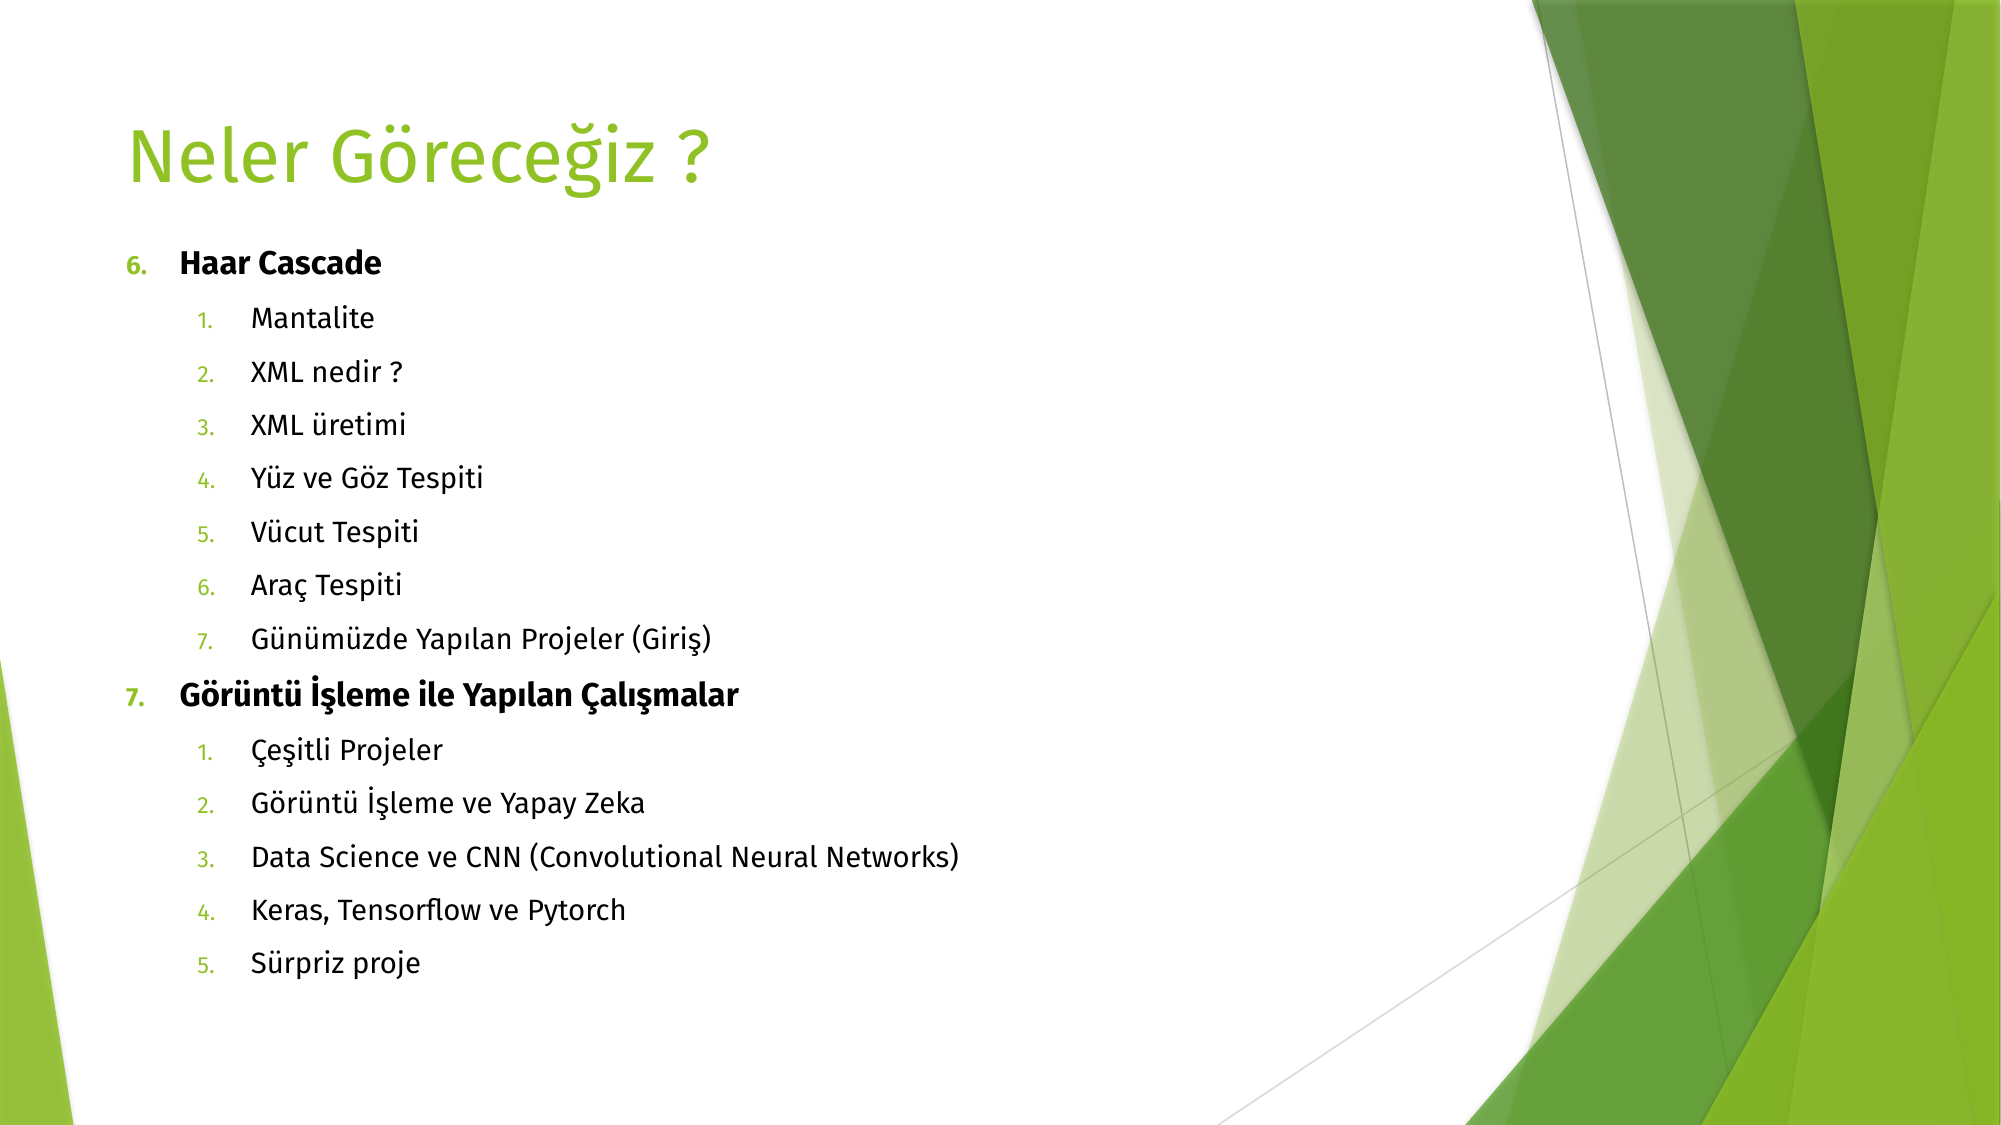

# Neler Göreceğiz ?
Haar Cascade
Mantalite
XML nedir ?
XML üretimi
Yüz ve Göz Tespiti
Vücut Tespiti
Araç Tespiti
Günümüzde Yapılan Projeler (Giriş)
Görüntü İşleme ile Yapılan Çalışmalar
Çeşitli Projeler
Görüntü İşleme ve Yapay Zeka
Data Science ve CNN (Convolutional Neural Networks)
Keras, Tensorflow ve Pytorch
Sürpriz proje